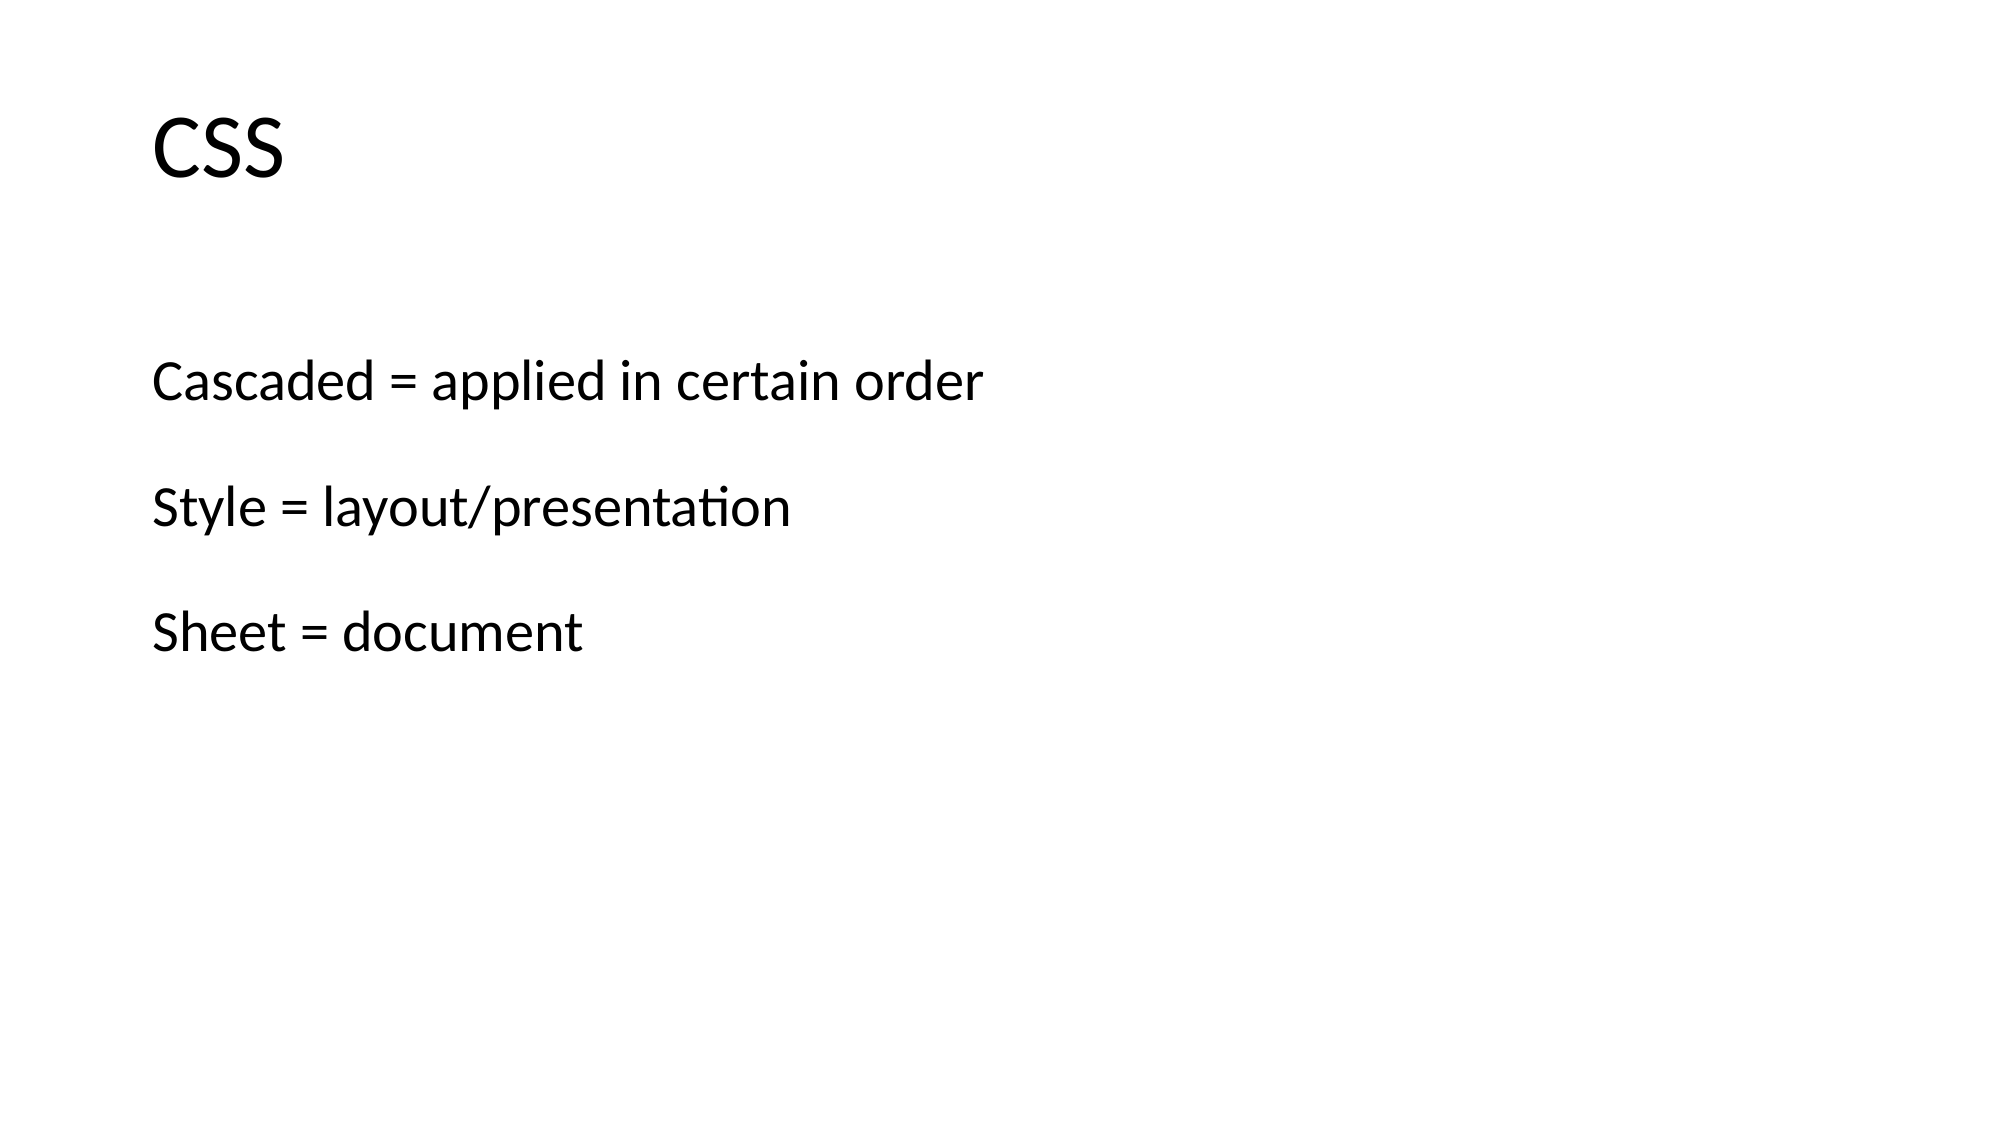

# CSS
Cascaded = applied in certain order
Style = layout/presentation
Sheet = document